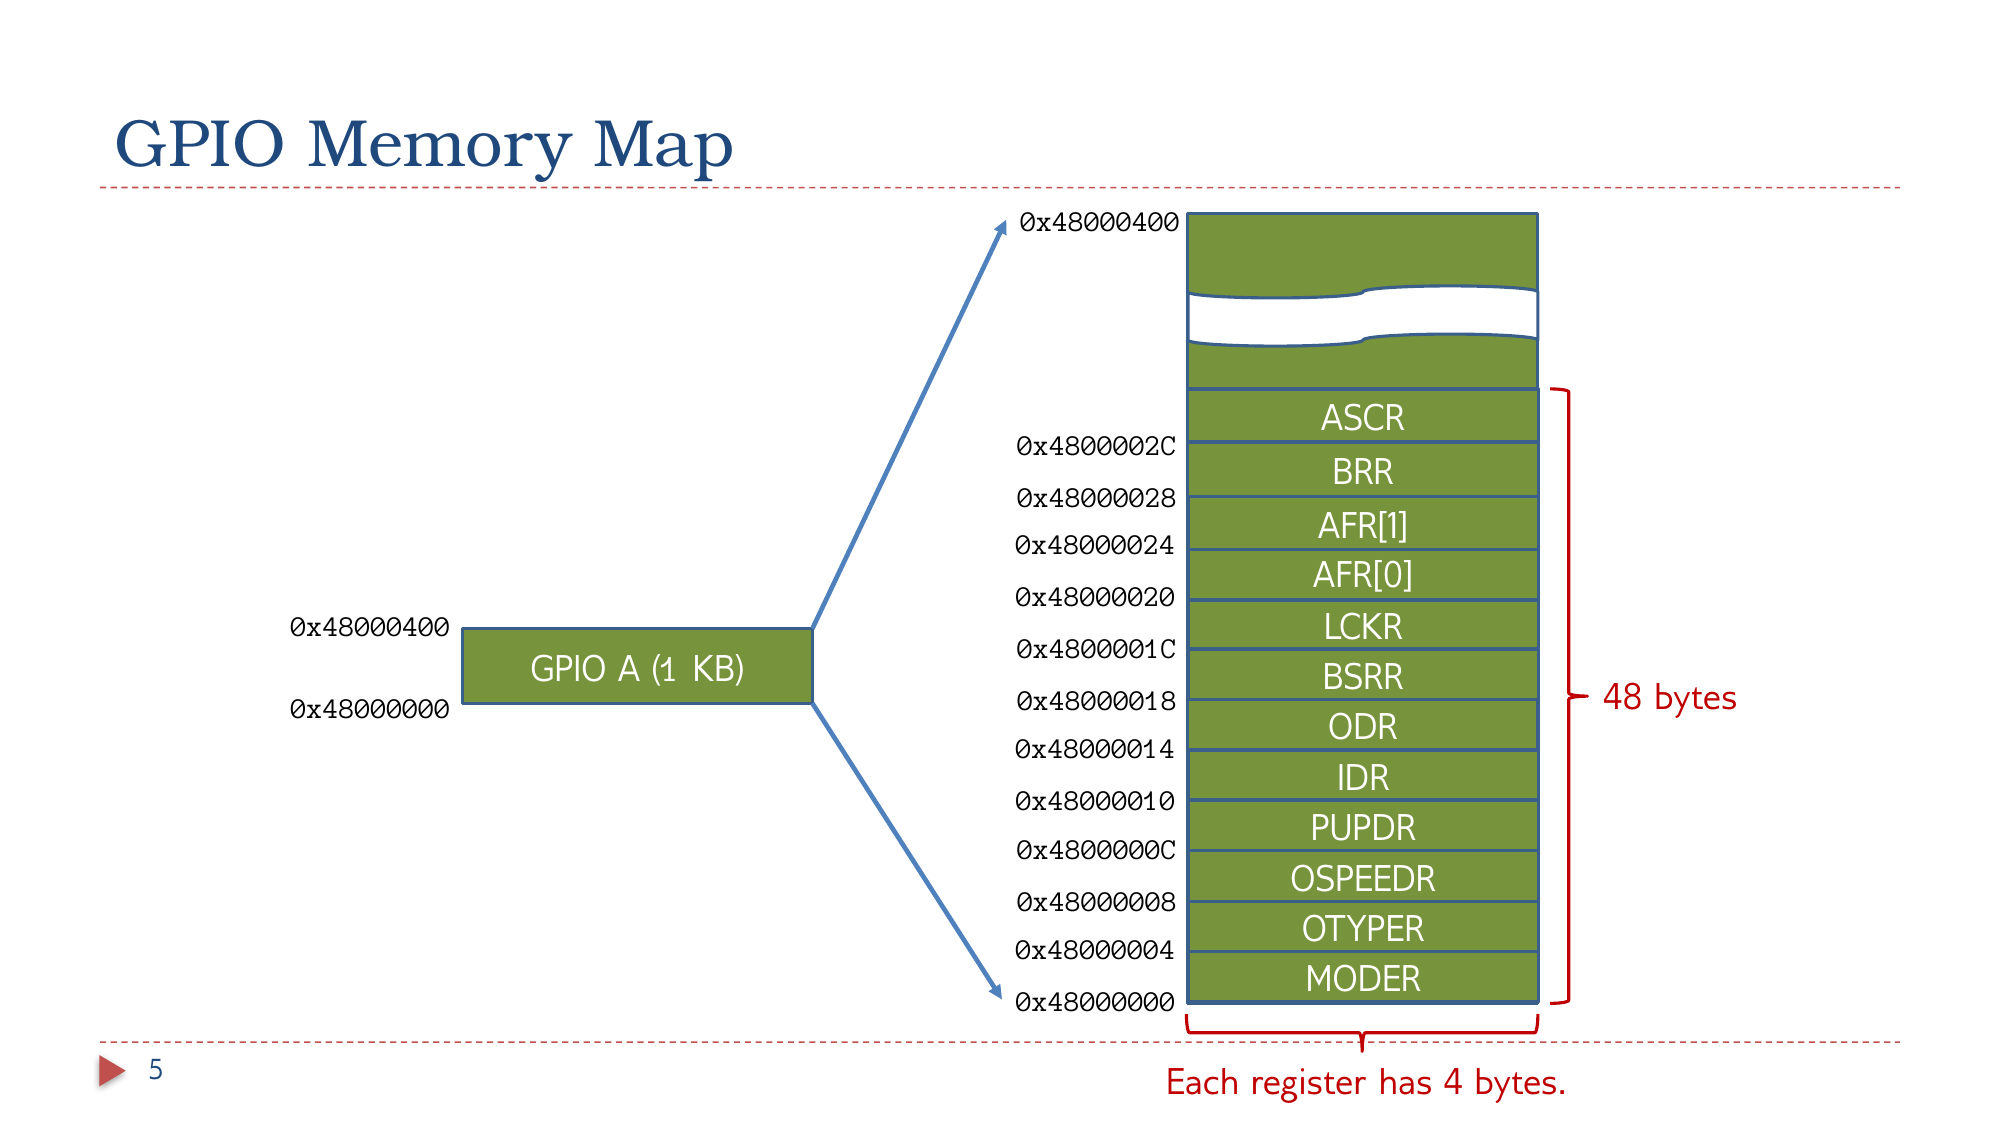

# GPIO Memory Map
0x48000400

ASCR

0x4800002C
BRR
0x48000028
AFR[1]
0x48000024
AFR[0]
0x48000020
0x48000400
GPIO A (1 KB)
0x48000000
LCKR
0x4800001C
BSRR
48 bytes
0x48000018
ODR
0x48000014
IDR
0x48000010
PUPDR
0x4800000C
OSPEEDR

0x48000008
OTYPER
0x48000004
MODER
0x48000000
5
Each register has 4 bytes.